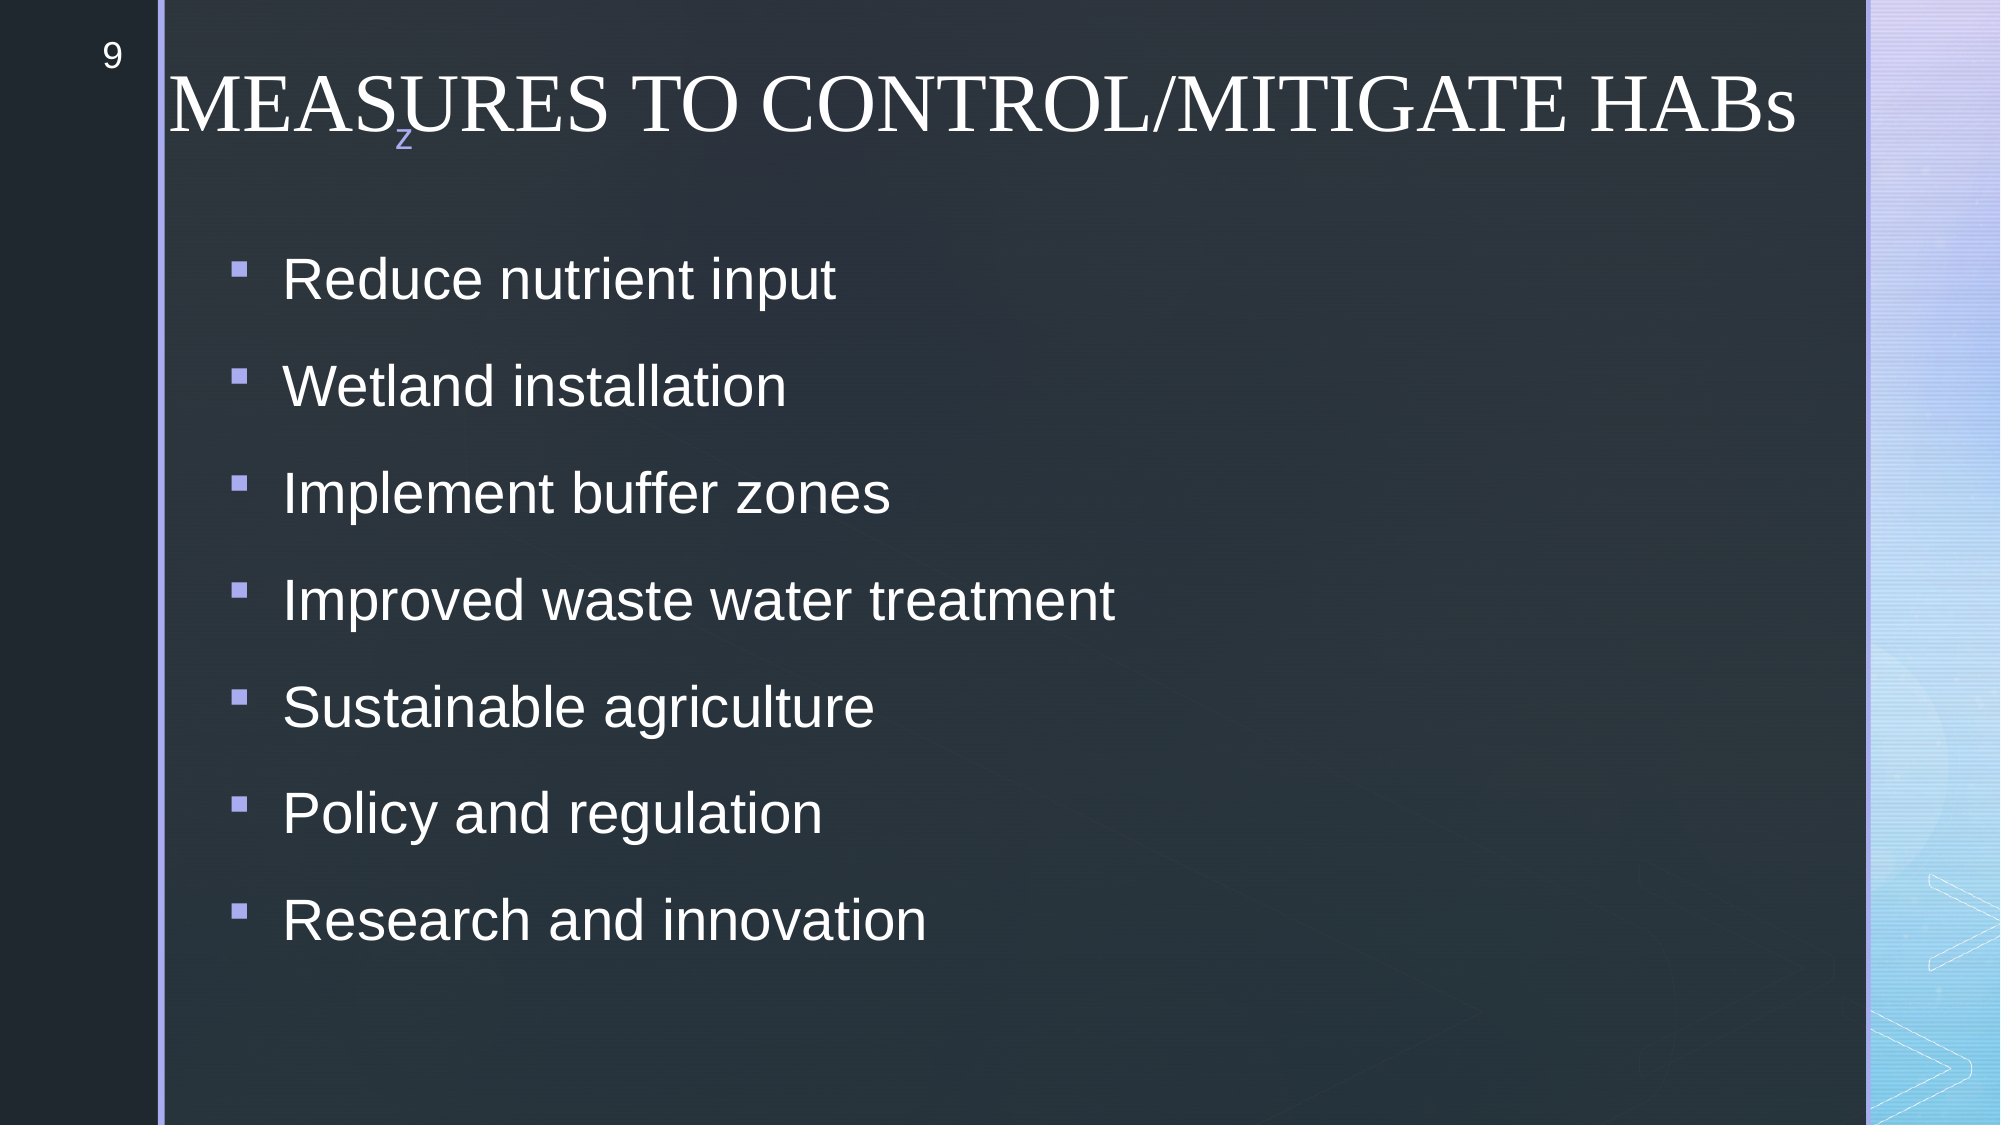

9
# MEASURES TO CONTROL/MITIGATE HABs
Reduce nutrient input
Wetland installation
Implement buffer zones
Improved waste water treatment
Sustainable agriculture
Policy and regulation
Research and innovation